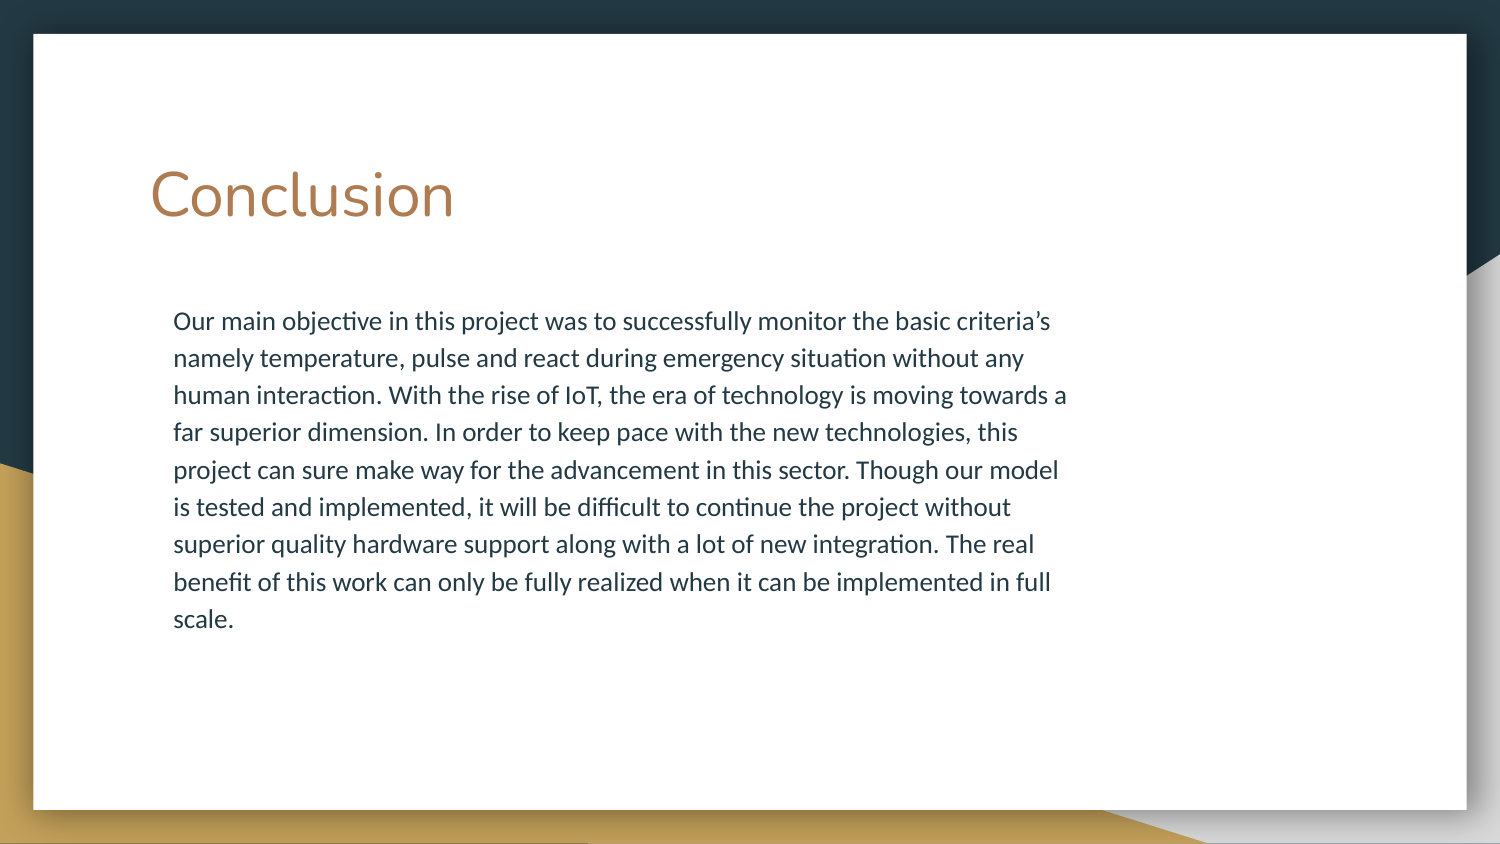

# Conclusion
Our main objective in this project was to successfully monitor the basic criteria’s namely temperature, pulse and react during emergency situation without any human interaction. With the rise of IoT, the era of technology is moving towards a far superior dimension. In order to keep pace with the new technologies, this project can sure make way for the advancement in this sector. Though our model is tested and implemented, it will be difficult to continue the project without superior quality hardware support along with a lot of new integration. The real benefit of this work can only be fully realized when it can be implemented in full scale.